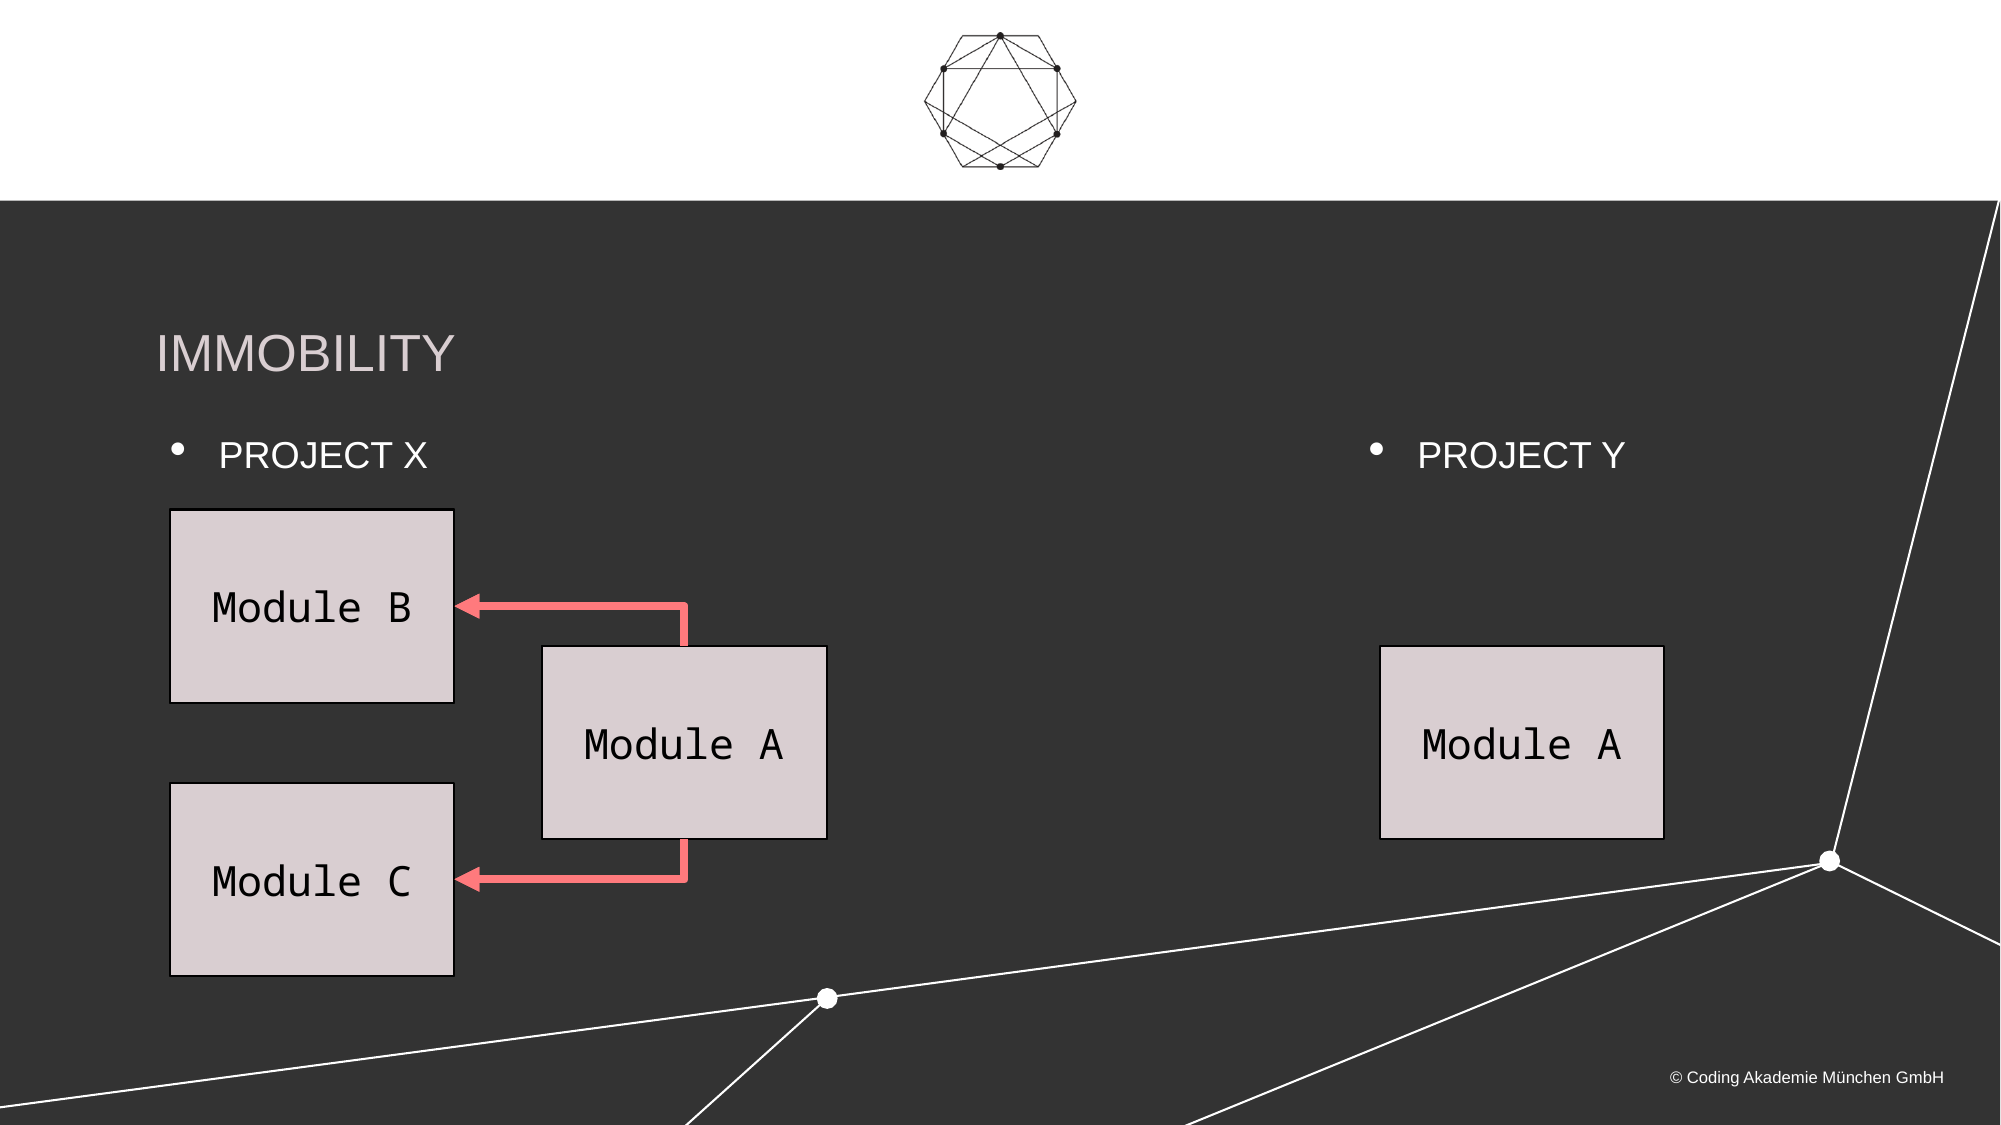

# Immobility
PROJECT X
PROJECT Y
Module B
Module C
Module B
Module C
Module A
Module A
Module A
© Coding Akademie München GmbH